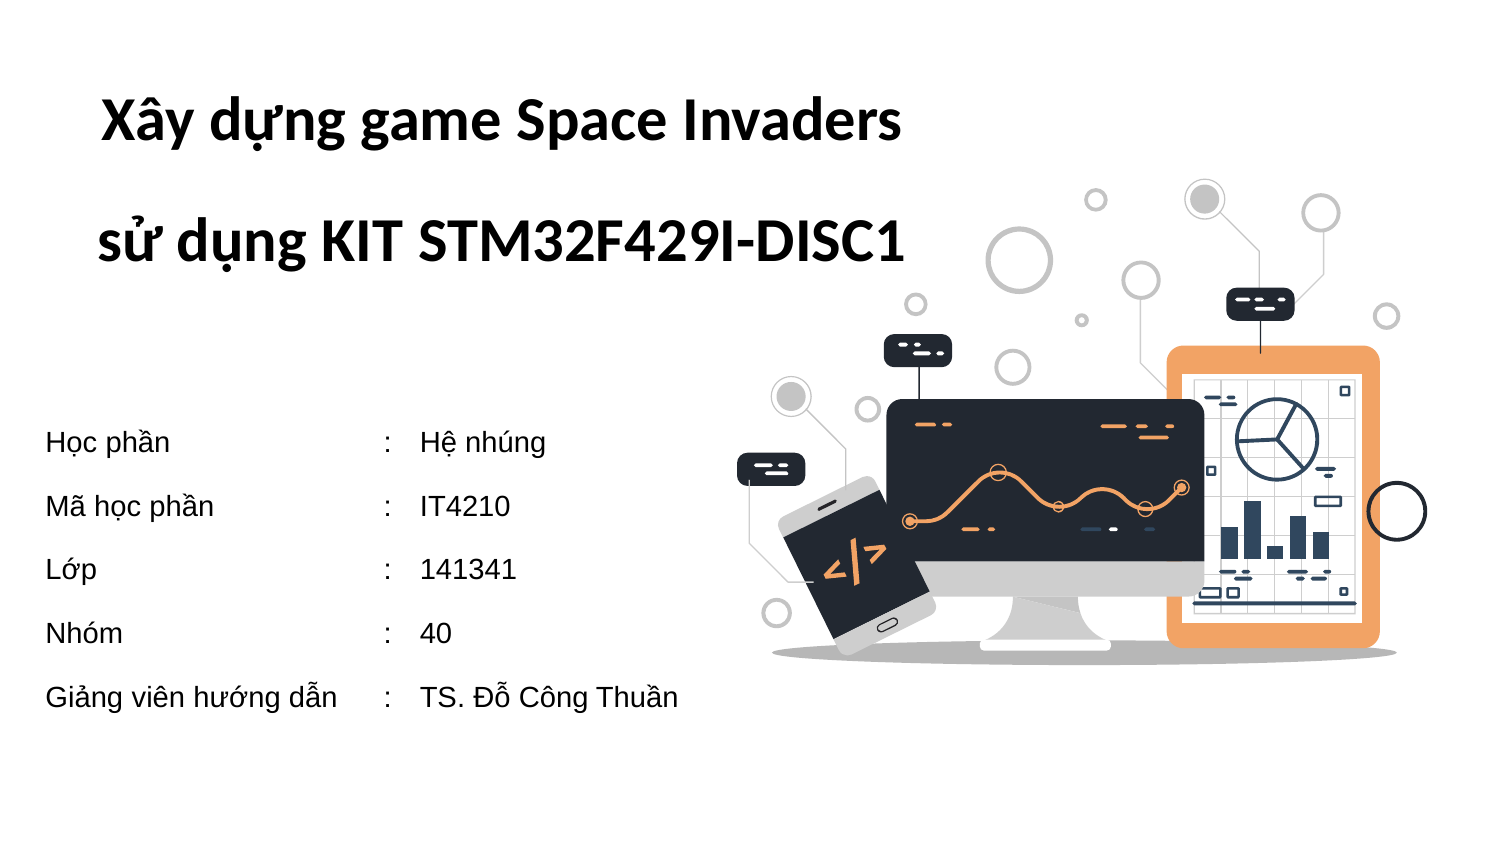

Xây dựng game Space Invaders
sử dụng KIT STM32F429I-DISC1

| Học phần | : | Hệ nhúng |
| --- | --- | --- |
| Mã học phần | : | IT4210 |
| Lớp | : | 141341 |
| Nhóm | : | 40 |
| Giảng viên hướng dẫn | : | TS. Đỗ Công Thuần |